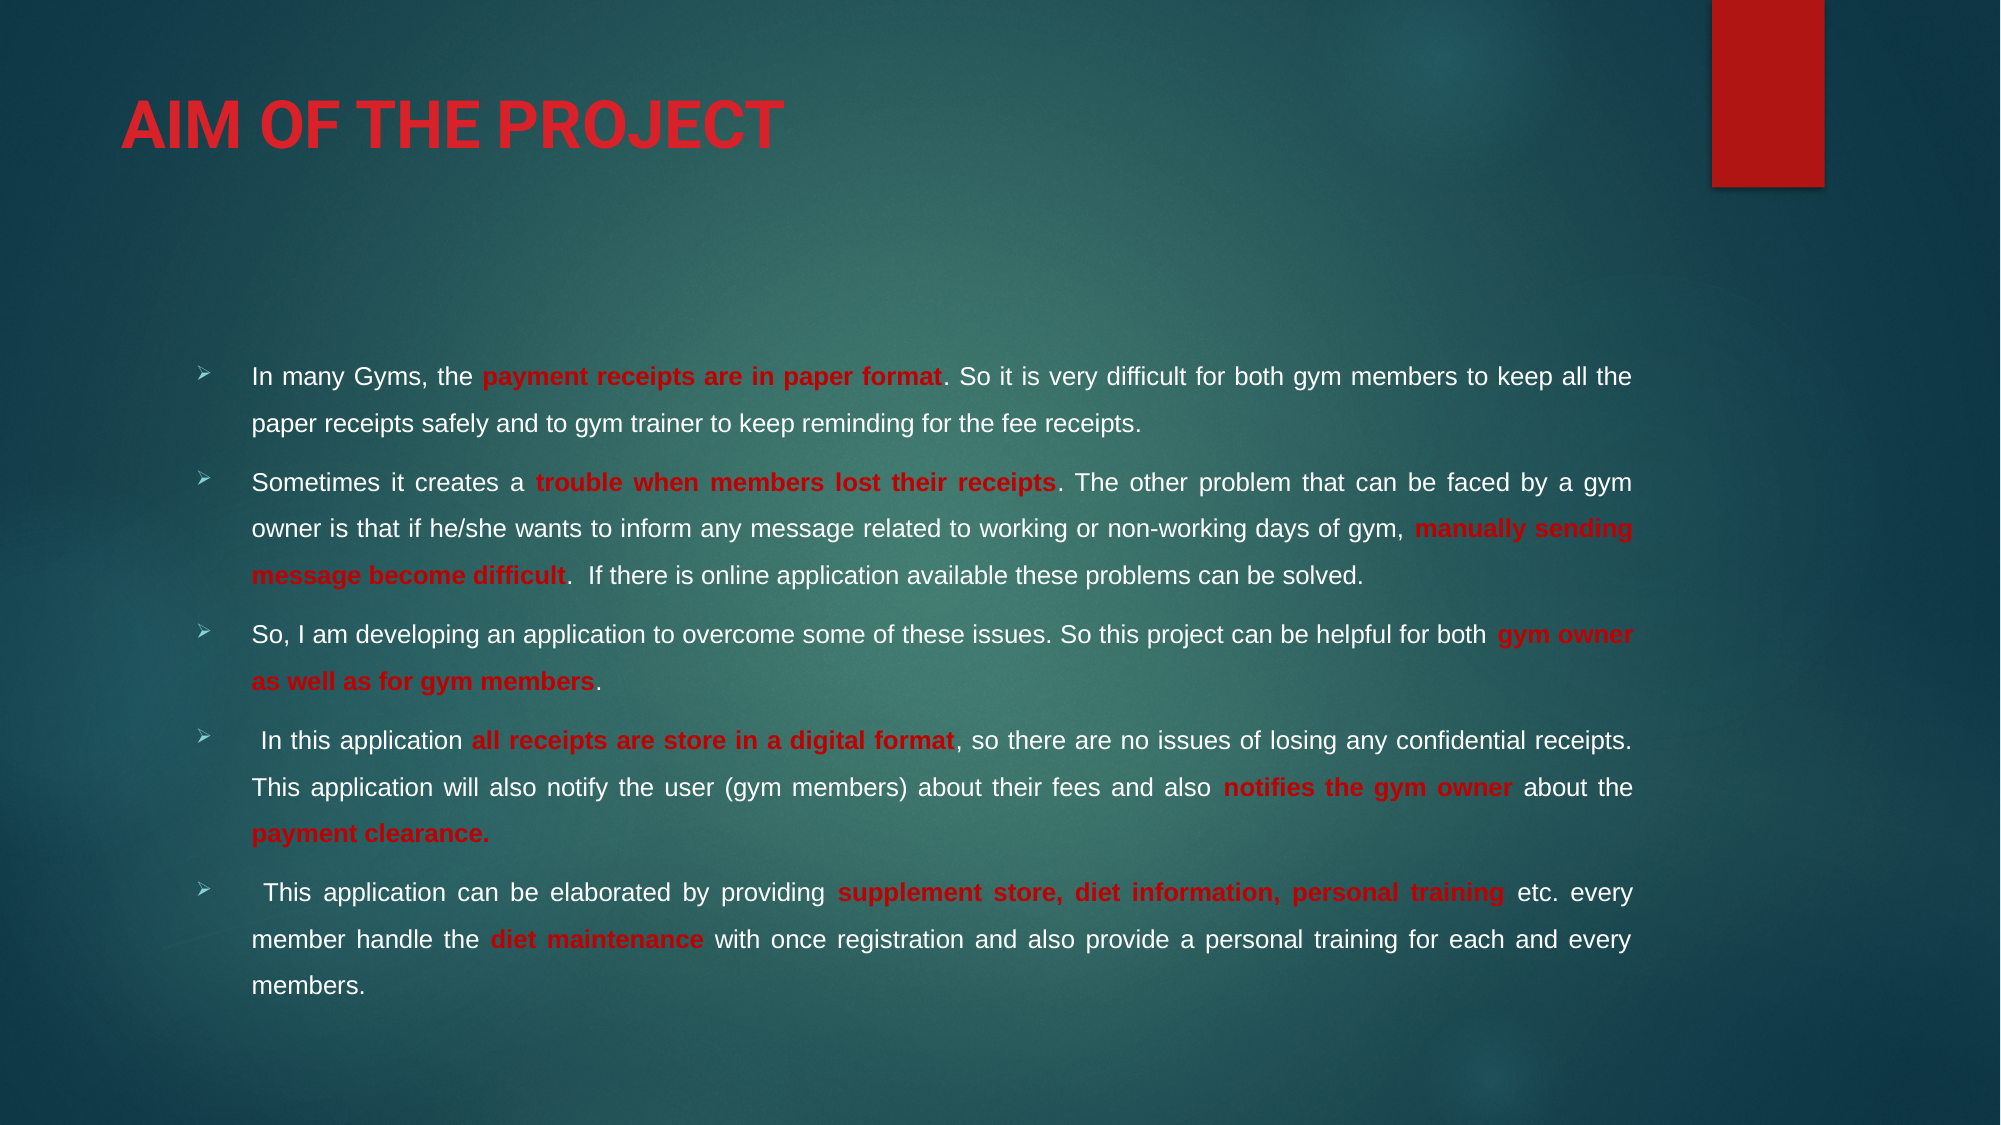

# AIM OF THE PROJECT
In many Gyms, the payment receipts are in paper format. So it is very difficult for both gym members to keep all the paper receipts safely and to gym trainer to keep reminding for the fee receipts.
Sometimes it creates a trouble when members lost their receipts. The other problem that can be faced by a gym owner is that if he/she wants to inform any message related to working or non-working days of gym, manually sending message become difficult.  If there is online application available these problems can be solved.
So, I am developing an application to overcome some of these issues. So this project can be helpful for both gym owner as well as for gym members.
 In this application all receipts are store in a digital format, so there are no issues of losing any confidential receipts. This application will also notify the user (gym members) about their fees and also notifies the gym owner about the payment clearance.
 This application can be elaborated by providing supplement store, diet information, personal training etc. every member handle the diet maintenance with once registration and also provide a personal training for each and every members.